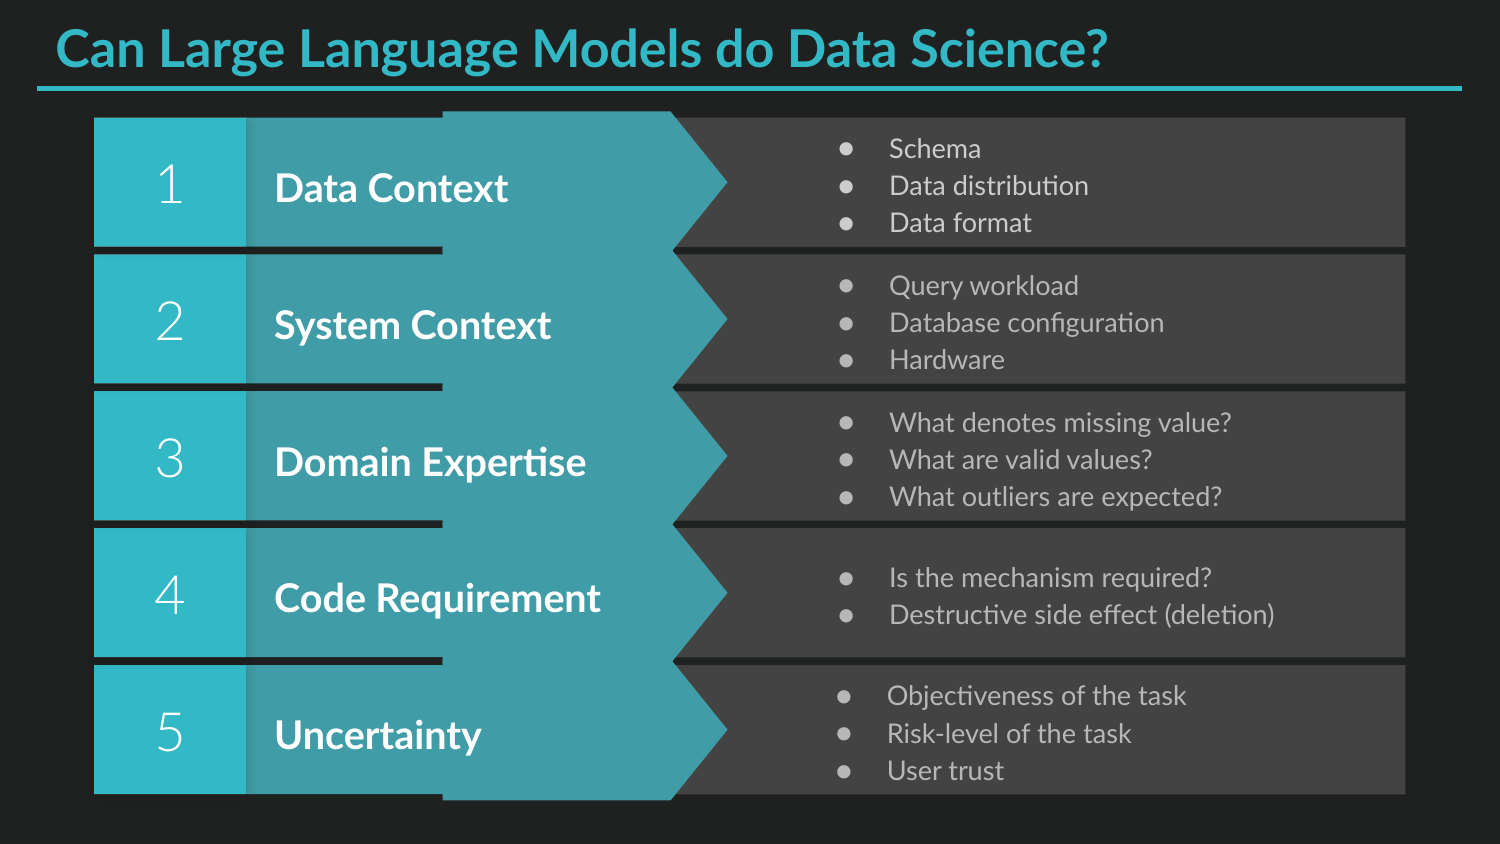

Can Large Language Models do Data Science?

1

Schema
Data distribution
Data format
Data Context

2

Query workload
Database configuration
Hardware
System Context

3

What denotes missing value?
What are valid values?
What outliers are expected?
Domain Expertise

4

Is the mechanism required?
Destructive side effect (deletion)
Code Requirement

5

Objectiveness of the task
Risk-level of the task
User trust
Uncertainty